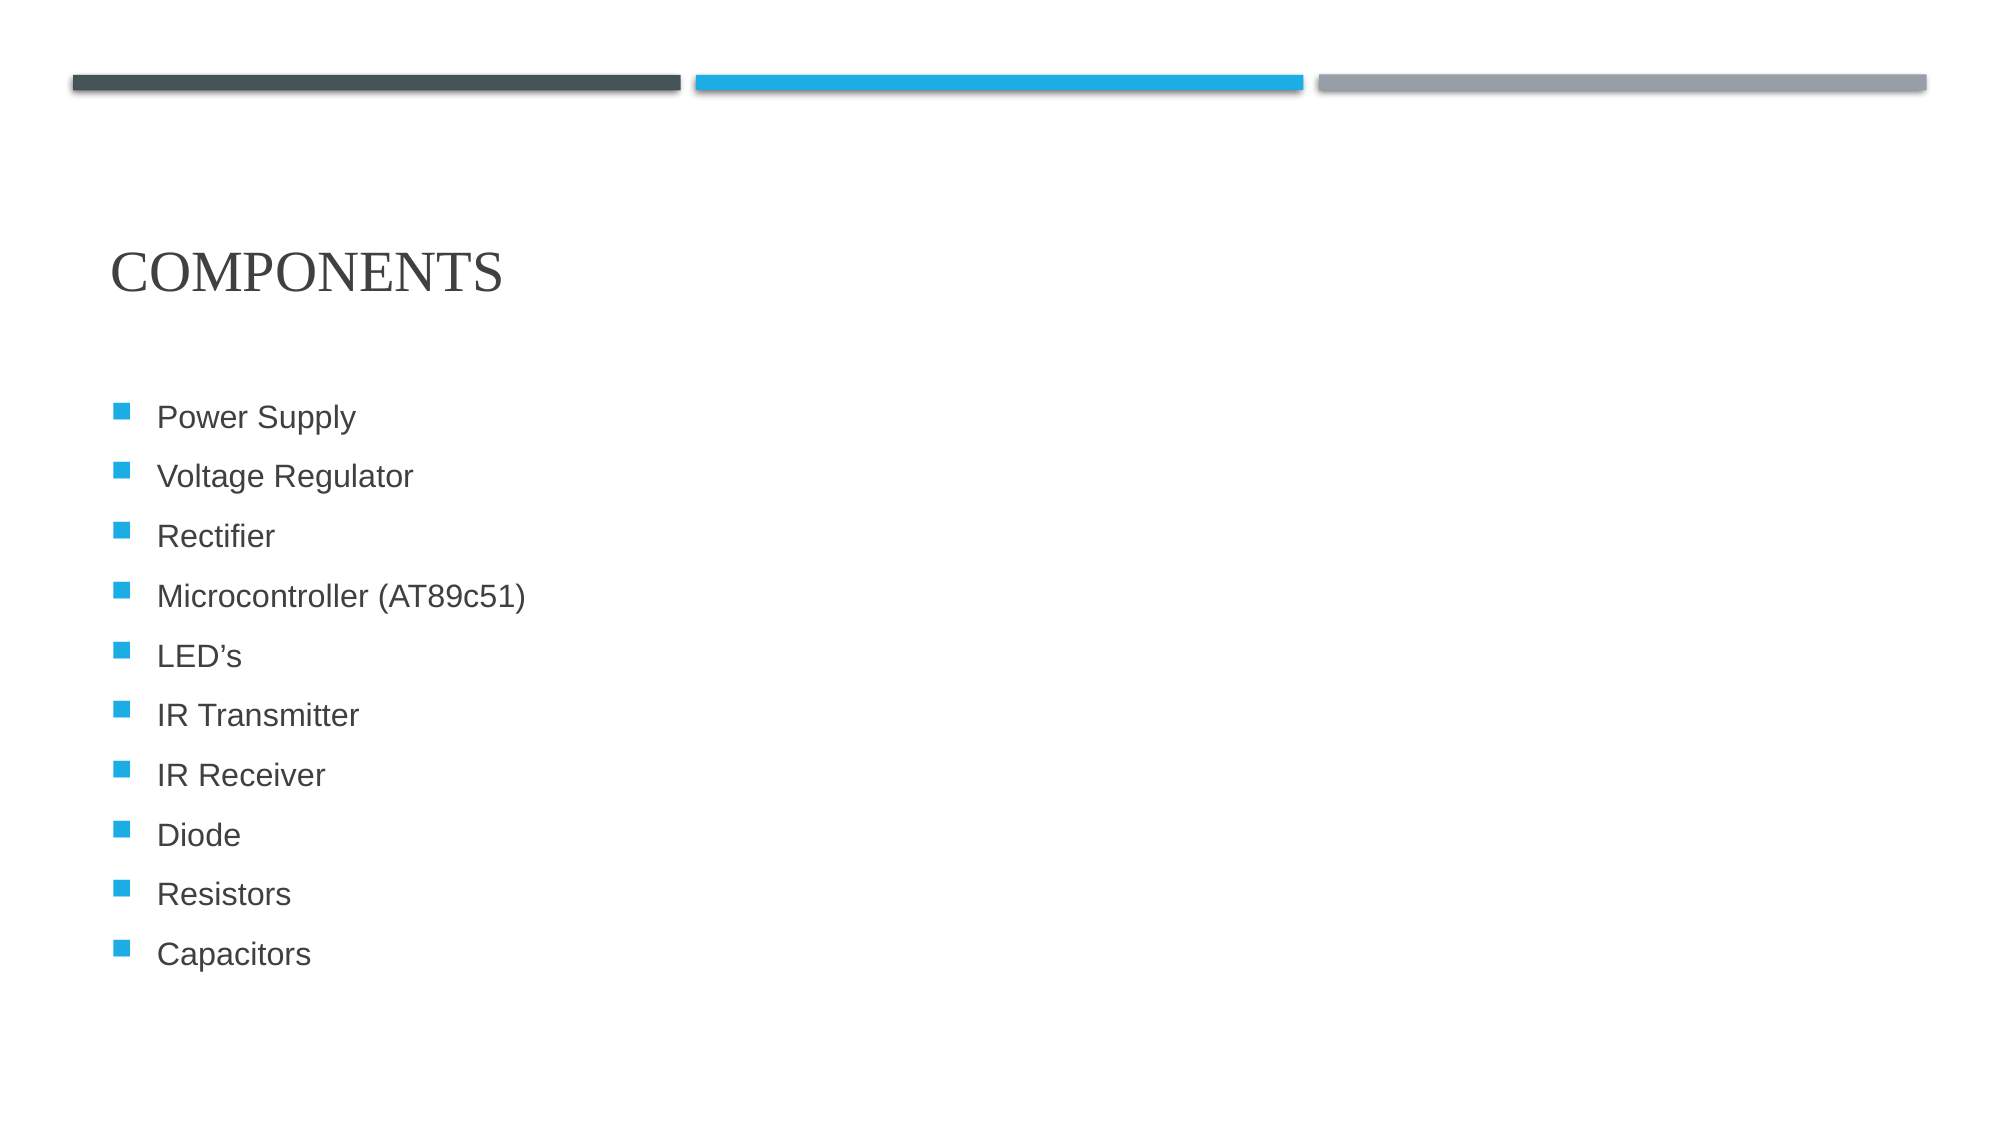

# Components
Power Supply
Voltage Regulator
Rectifier
Microcontroller (AT89c51)
LED’s
IR Transmitter
IR Receiver
Diode
Resistors
Capacitors